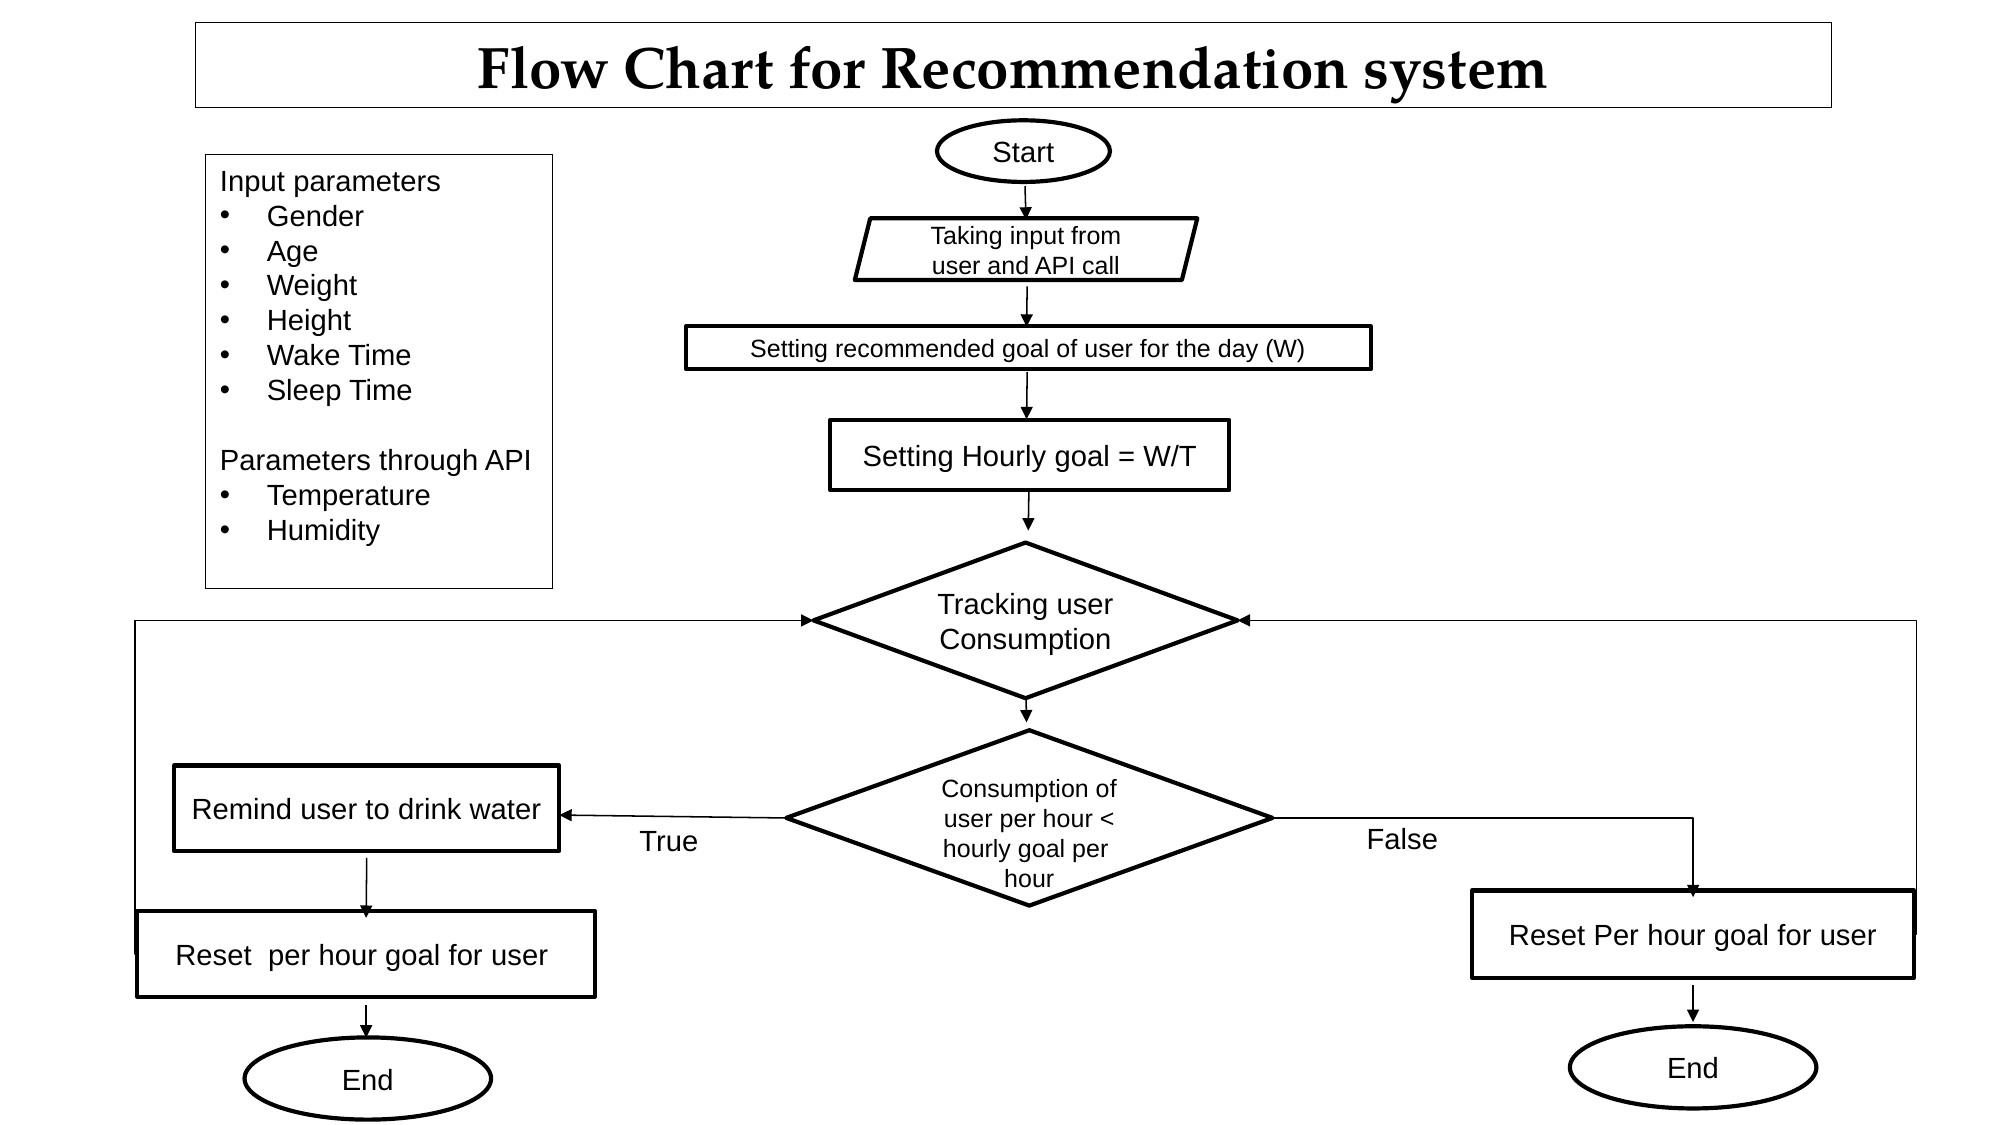

Flow Chart for Recommendation system
Start
Input parameters
Gender
Age
Weight
Height
Wake Time
Sleep Time

Parameters through API
Temperature
Humidity

Taking input from user and API call
Setting recommended goal of user for the day (W)
Setting Hourly goal = W/T
Tracking user Consumption

Consumption of user per hour < hourly goal per  hour
Remind user to drink water
False
True
Reset Per hour goal for user
Reset  per hour goal for user
End
End